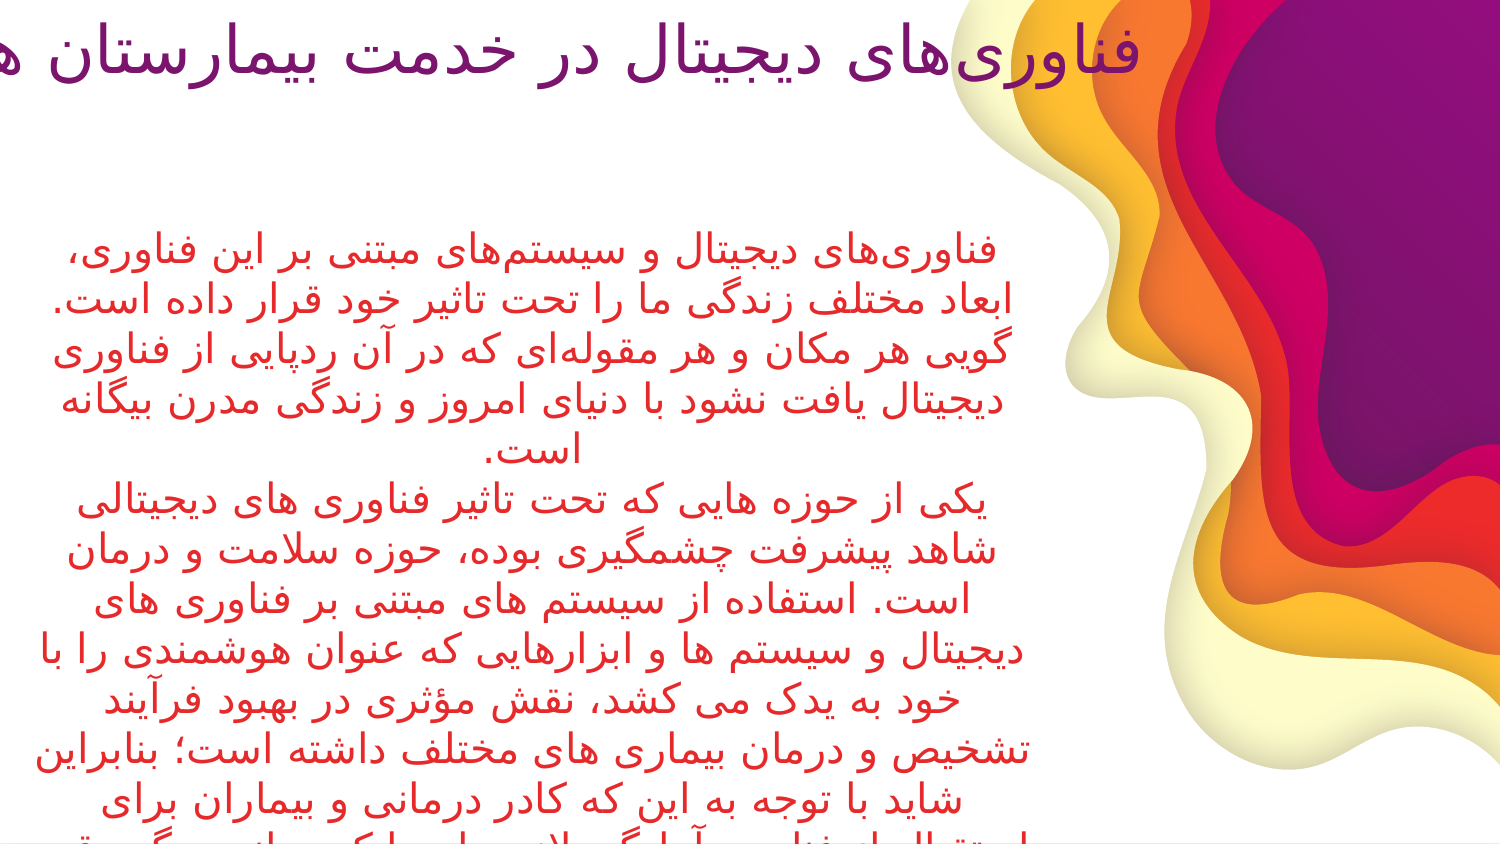

فناوری‌های دیجیتال در خدمت بیمارستان هوشمند
فناوری‌های دیجیتال و سیستم‌های مبتنی بر این فناوری، ابعاد مختلف زندگی ما را تحت تاثیر خود قرار داده است. گویی هر مکان و هر مقوله‌ای که در آن ردپایی از فناوری دیجیتال یافت نشود با دنیای امروز و زندگی مدرن بیگانه است.
یکی از حوزه هایی که تحت تاثیر فناوری های دیجیتالی شاهد پیشرفت چشمگیری بوده، حوزه سلامت و درمان است. استفاده از سیستم های مبتنی بر فناوری های دیجیتال و سیستم ها و ابزارهایی که عنوان هوشمندی را با خود به یدک می کشد، نقش مؤثری در بهبود فرآیند تشخیص و درمان بیماری های مختلف داشته است؛ بنابراین شاید با توجه به این که کادر درمانی و بیماران برای استقبال از فناوری آمادگی لازم را پیدا کرده اند، دیگر وقت آن رسیده باشد که بیمارستان ها هم به سیستم های دیجیتال مجهز شوند.
حضور فناوری های دیجیتال در بیمارستان های آینده بدون تردید نویدبخش ورود به عصری جدید در حوزه درمان و پزشکی است.